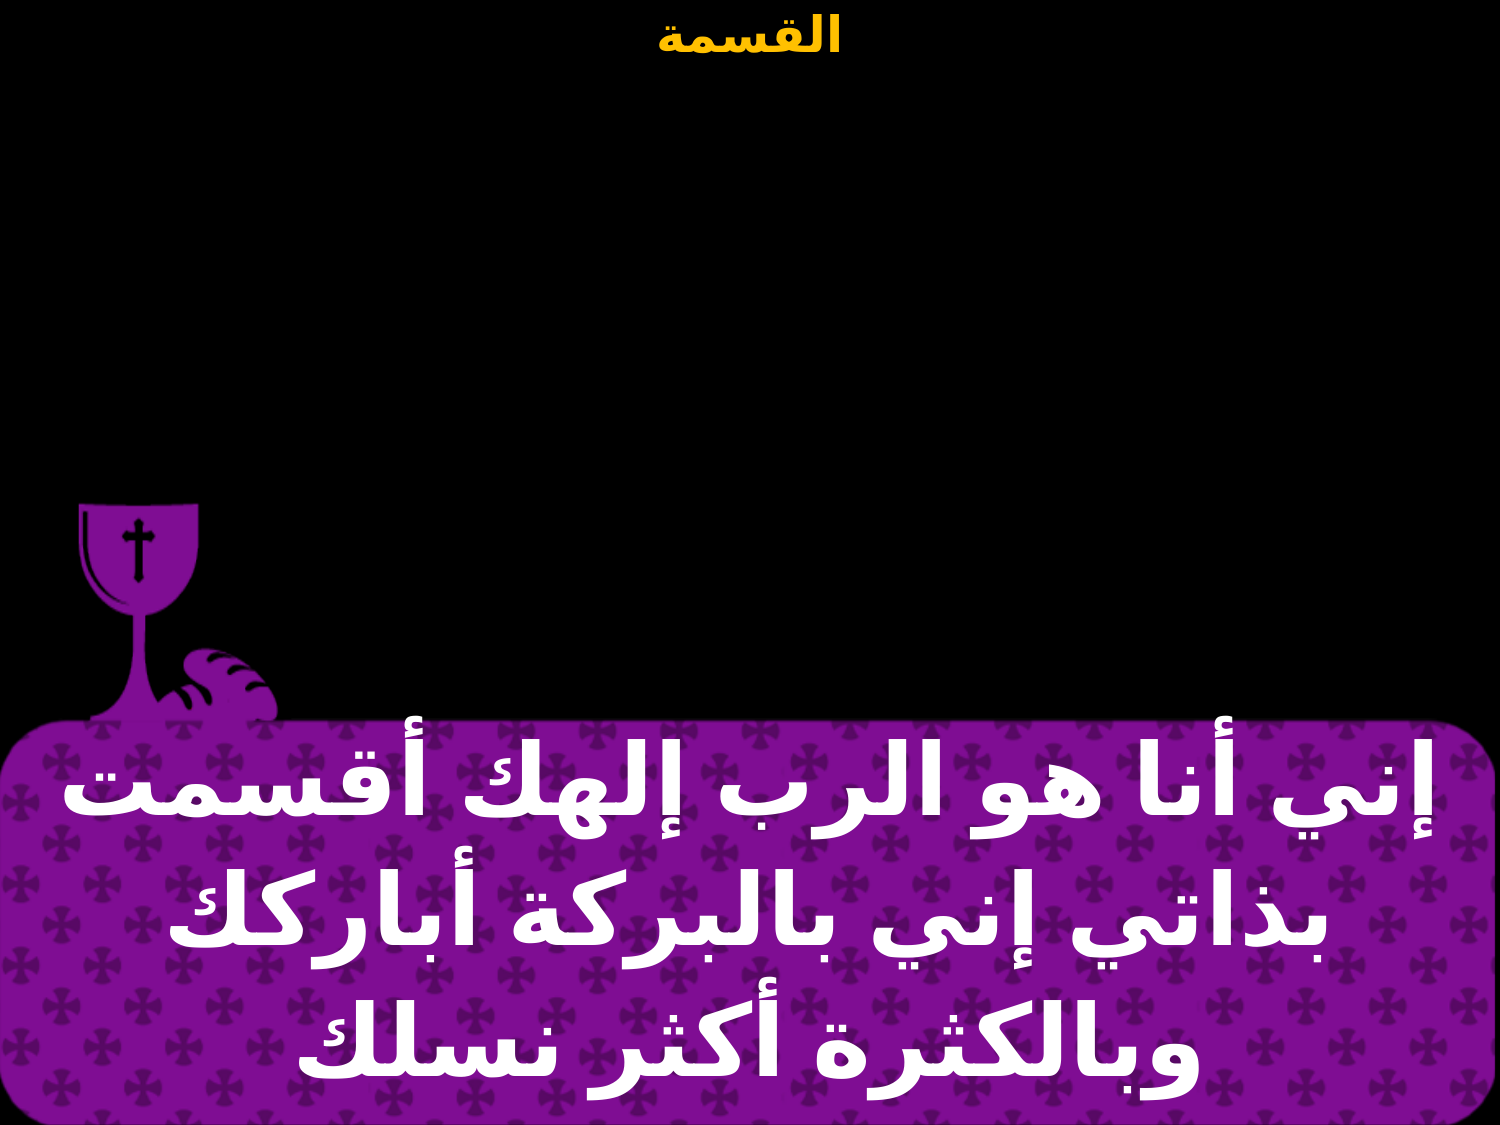

| إني أنا هو الرب إلهك أقسمت بذاتي إني بالبركة أباركك وبالكثرة أكثر نسلك |
| --- |